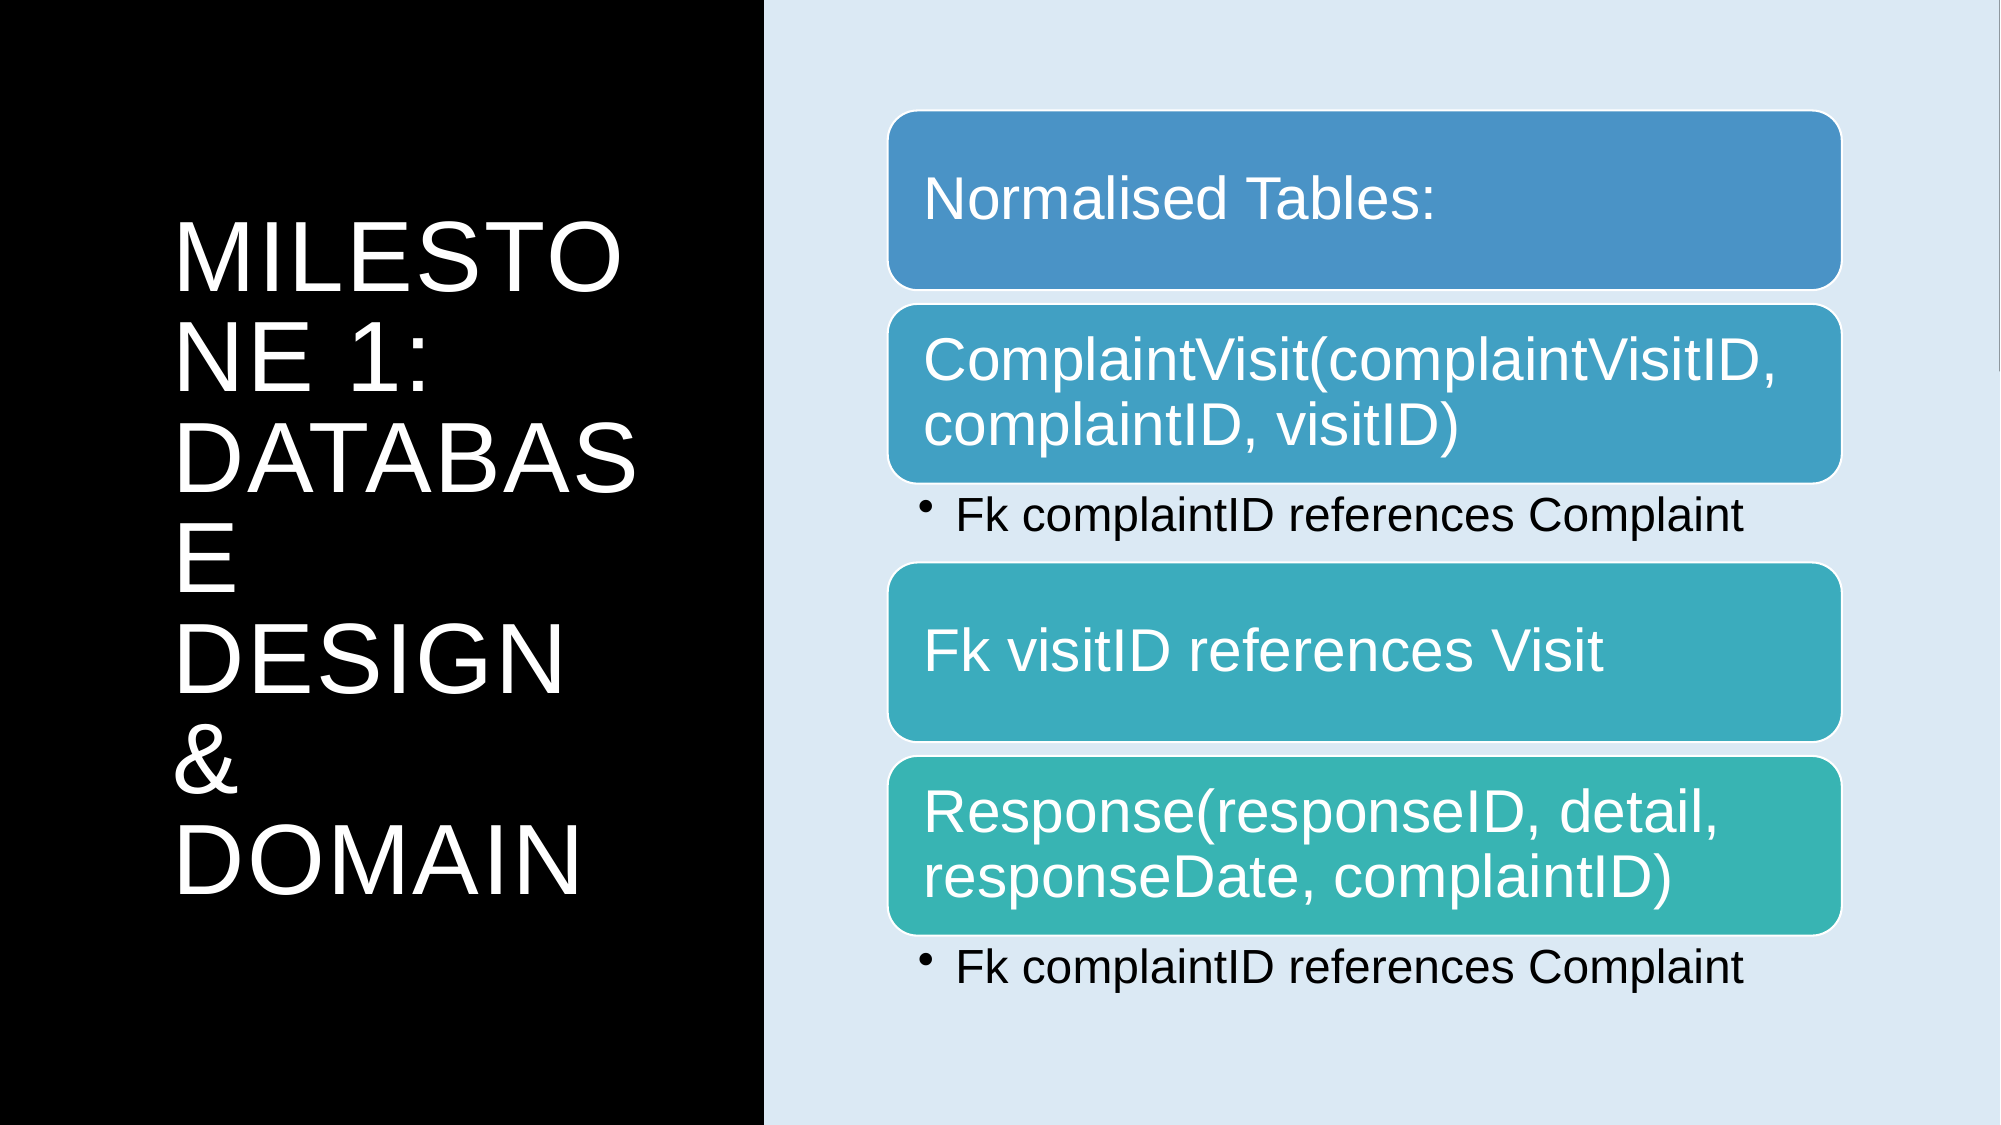

Milestone 1: Database Design & Domain
Normalised Tables:
ComplaintVisit(complaintVisitID, complaintID, visitID)
Fk complaintID references Complaint
Fk visitID references Visit
Response(responseID, detail, responseDate, complaintID)
Fk complaintID references Complaint